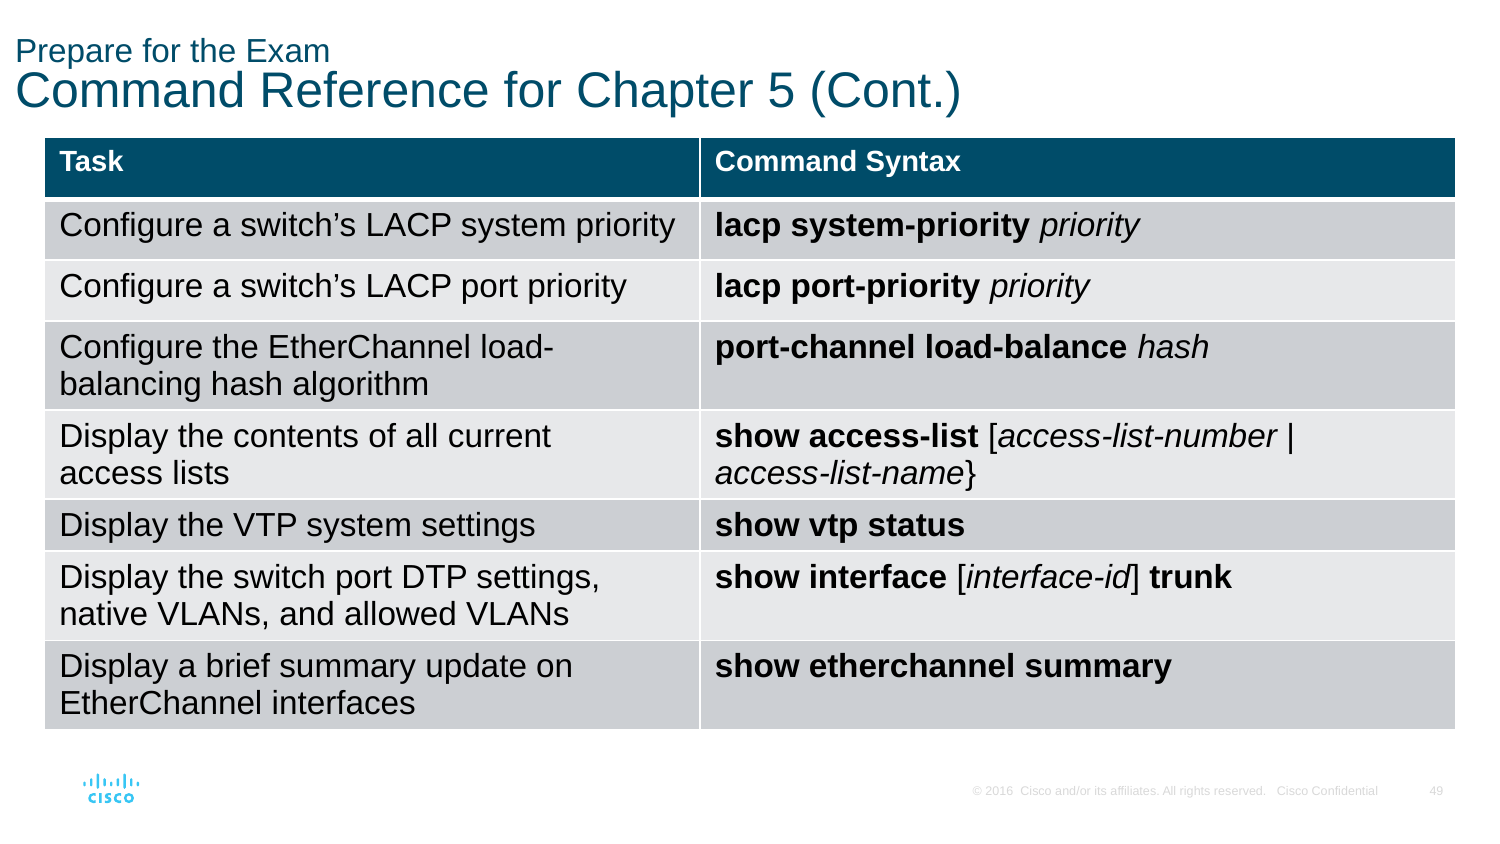

# Prepare for the Exam Command Reference for Chapter 5 (Cont.)
| Task | Command Syntax |
| --- | --- |
| Configure a switch’s LACP system priority | lacp system-priority priority |
| Configure a switch’s LACP port priority | lacp port-priority priority |
| Configure the EtherChannel load-balancing hash algorithm | port-channel load-balance hash |
| Display the contents of all current access lists | show access-list [access-list-number | access-list-name} |
| Display the VTP system settings | show vtp status |
| Display the switch port DTP settings, native VLANs, and allowed VLANs | show interface [interface-id] trunk |
| Display a brief summary update on EtherChannel interfaces | show etherchannel summary |